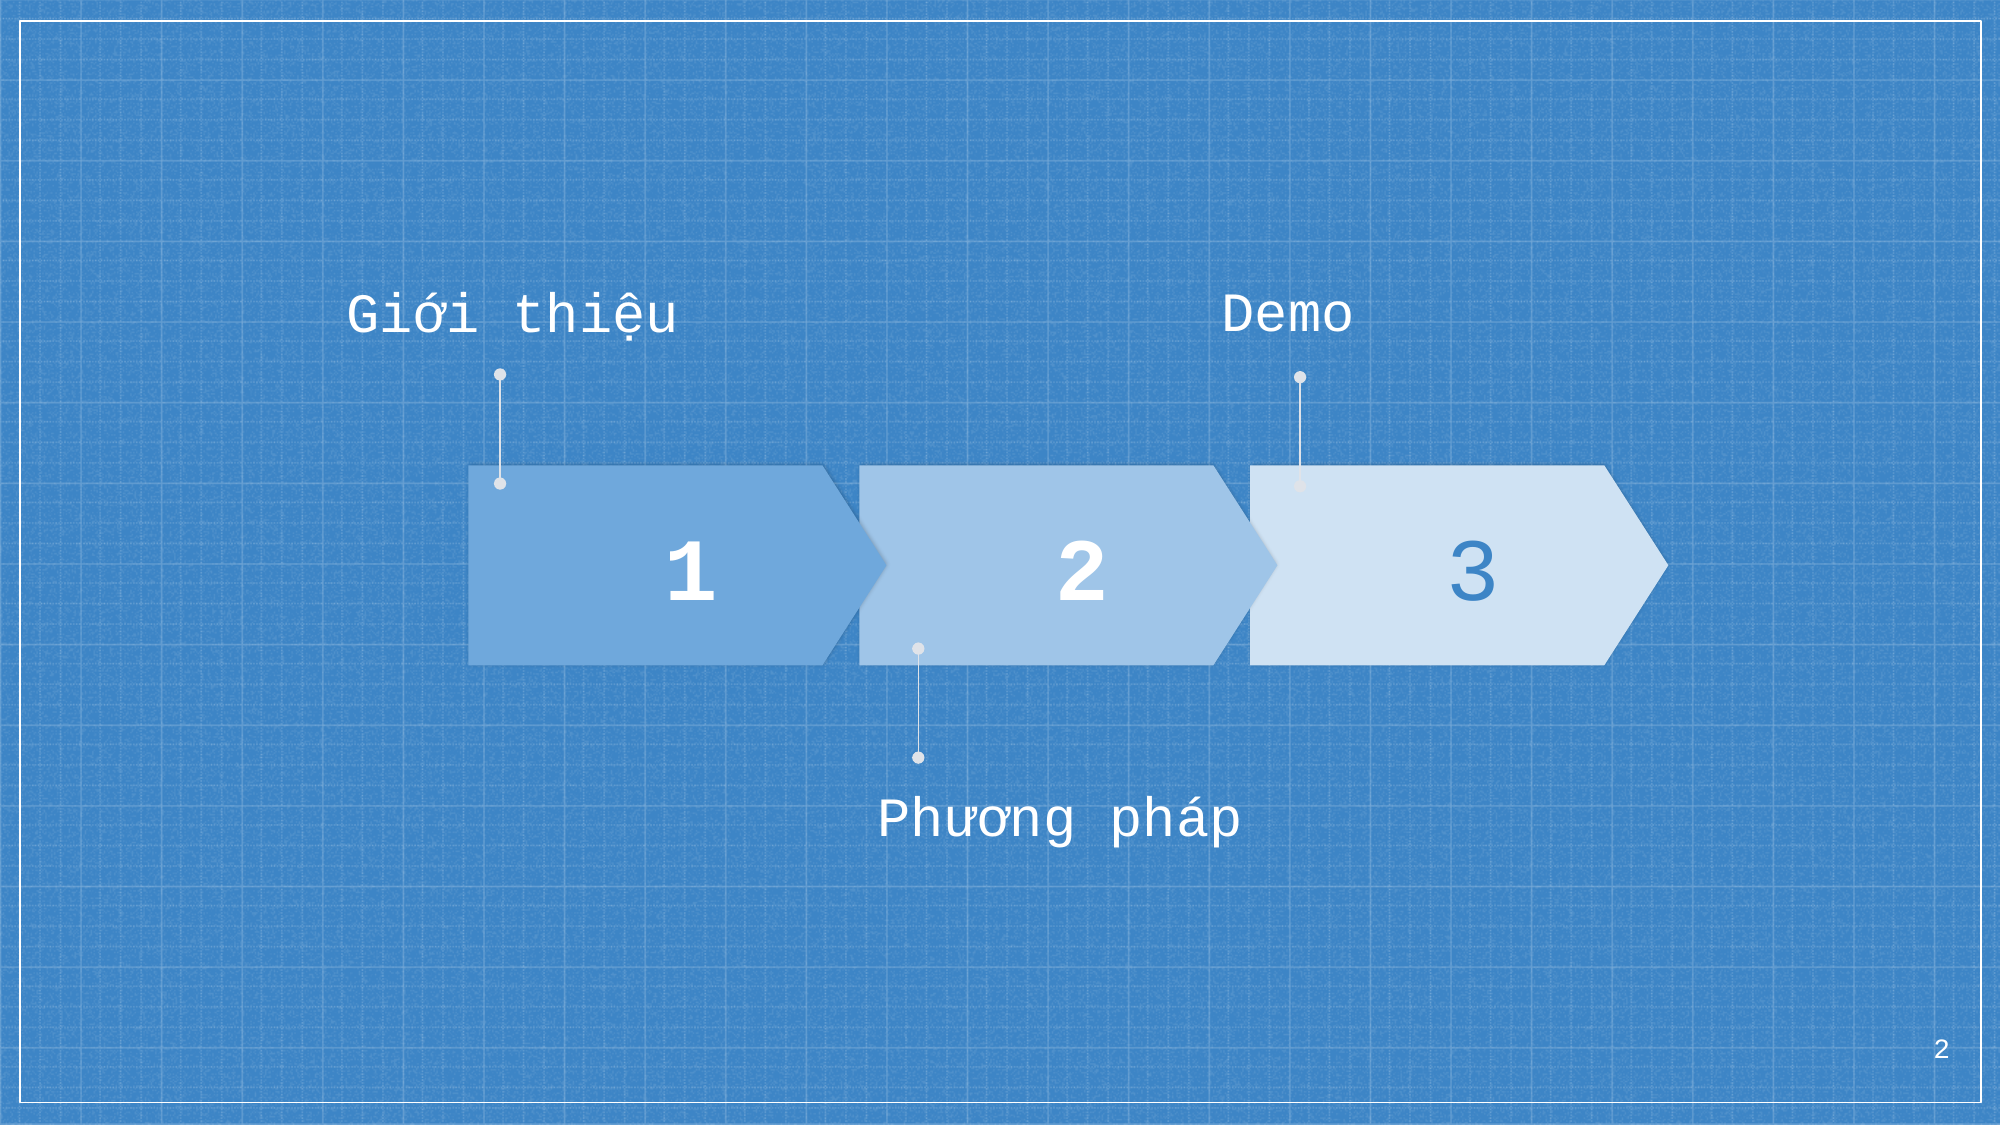

Demo
Giới thiệu
1
2
3
Phương pháp
2